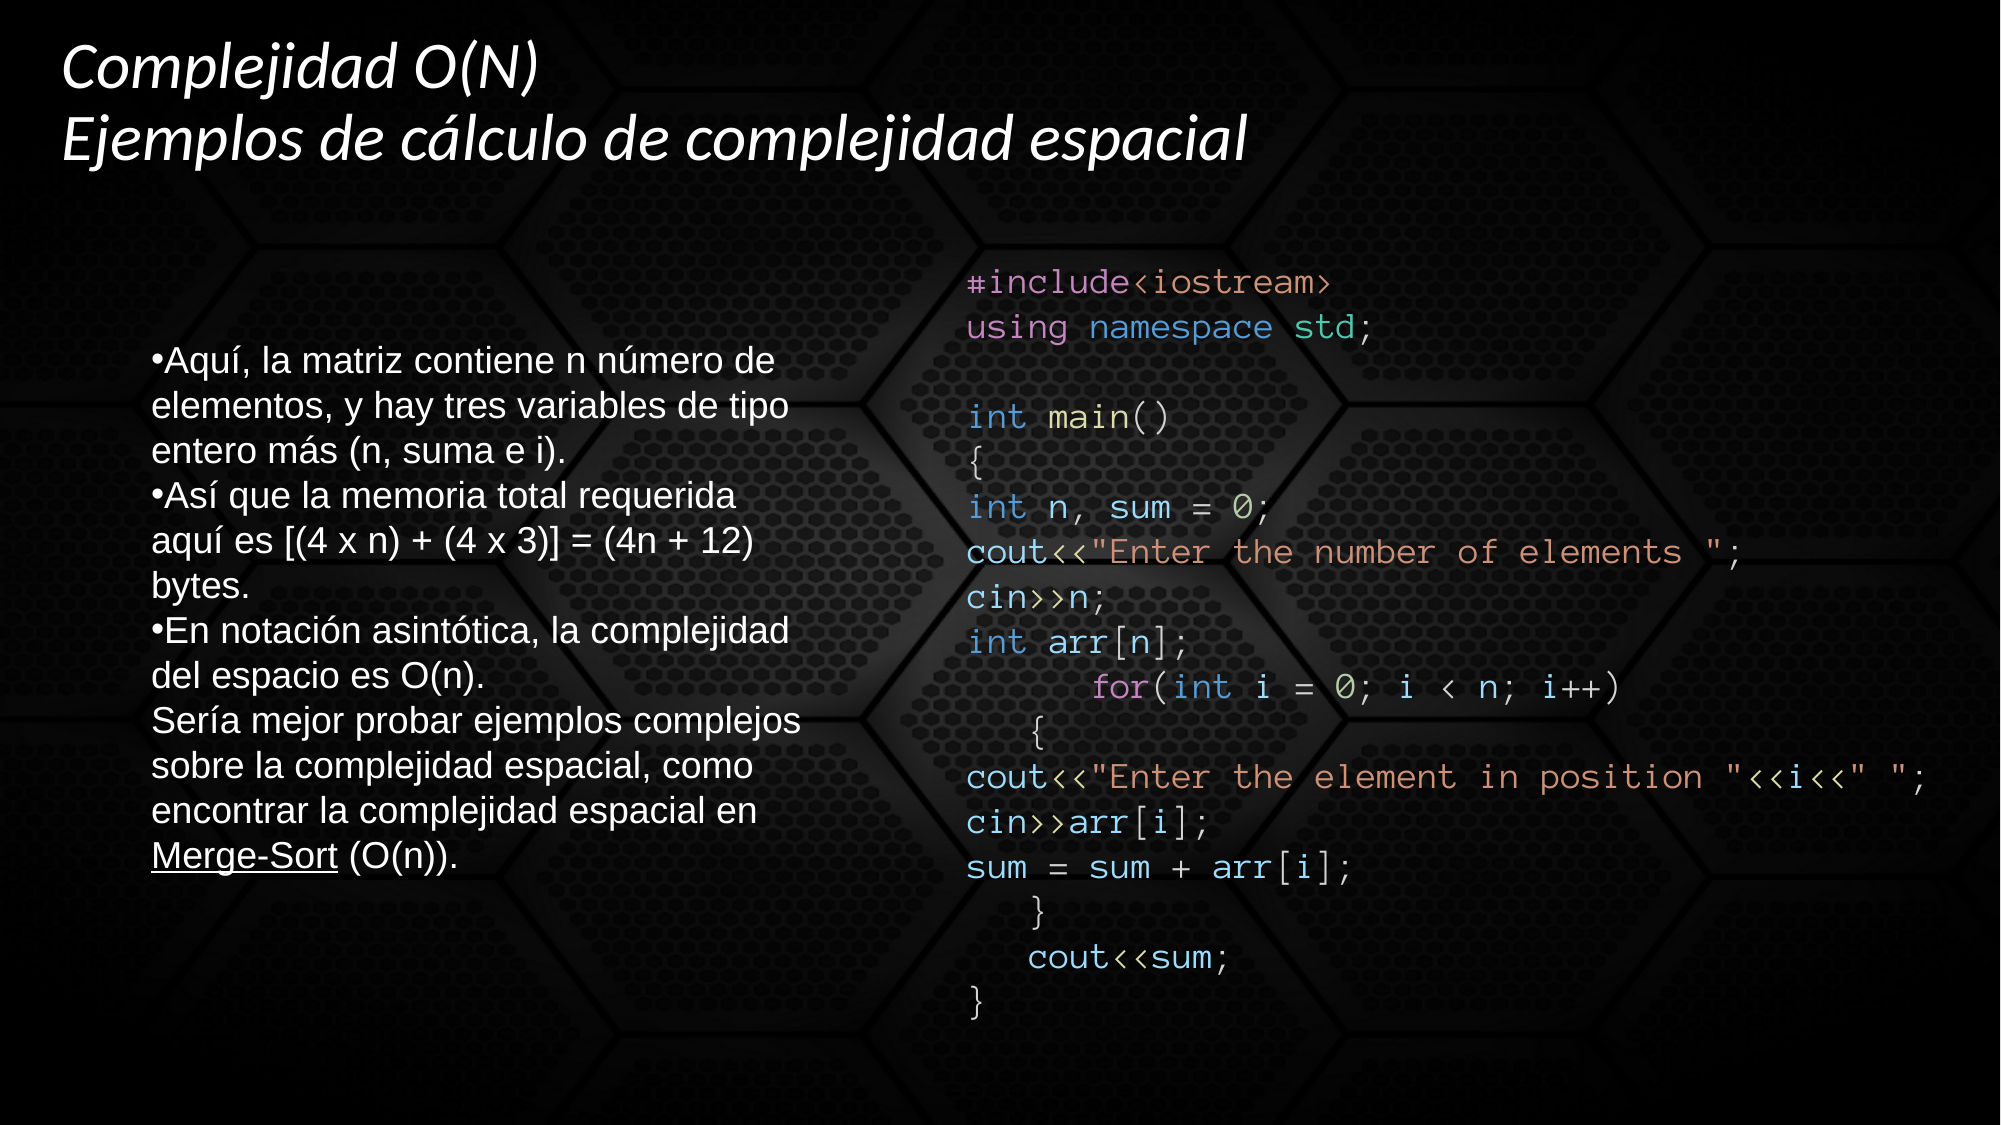

Complejidad O(N)
Ejemplos de cálculo de complejidad espacial
#include<iostream>
using namespace std;
int main()
{
int n, sum = 0;
cout<<"Enter the number of elements ";
cin>>n;
int arr[n];
      for(int i = 0; i < n; i++)
   {
cout<<"Enter the element in position "<<i<<" ";
cin>>arr[i];
sum = sum + arr[i];
   }
   cout<<sum;
}
Aquí, la matriz contiene n número de elementos, y hay tres variables de tipo entero más (n, suma e i).
Así que la memoria total requerida aquí es [(4 x n) + (4 x 3)] = (4n + 12) bytes.
En notación asintótica, la complejidad del espacio es O(n).
Sería mejor probar ejemplos complejos sobre la complejidad espacial, como encontrar la complejidad espacial en Merge-Sort (O(n)).